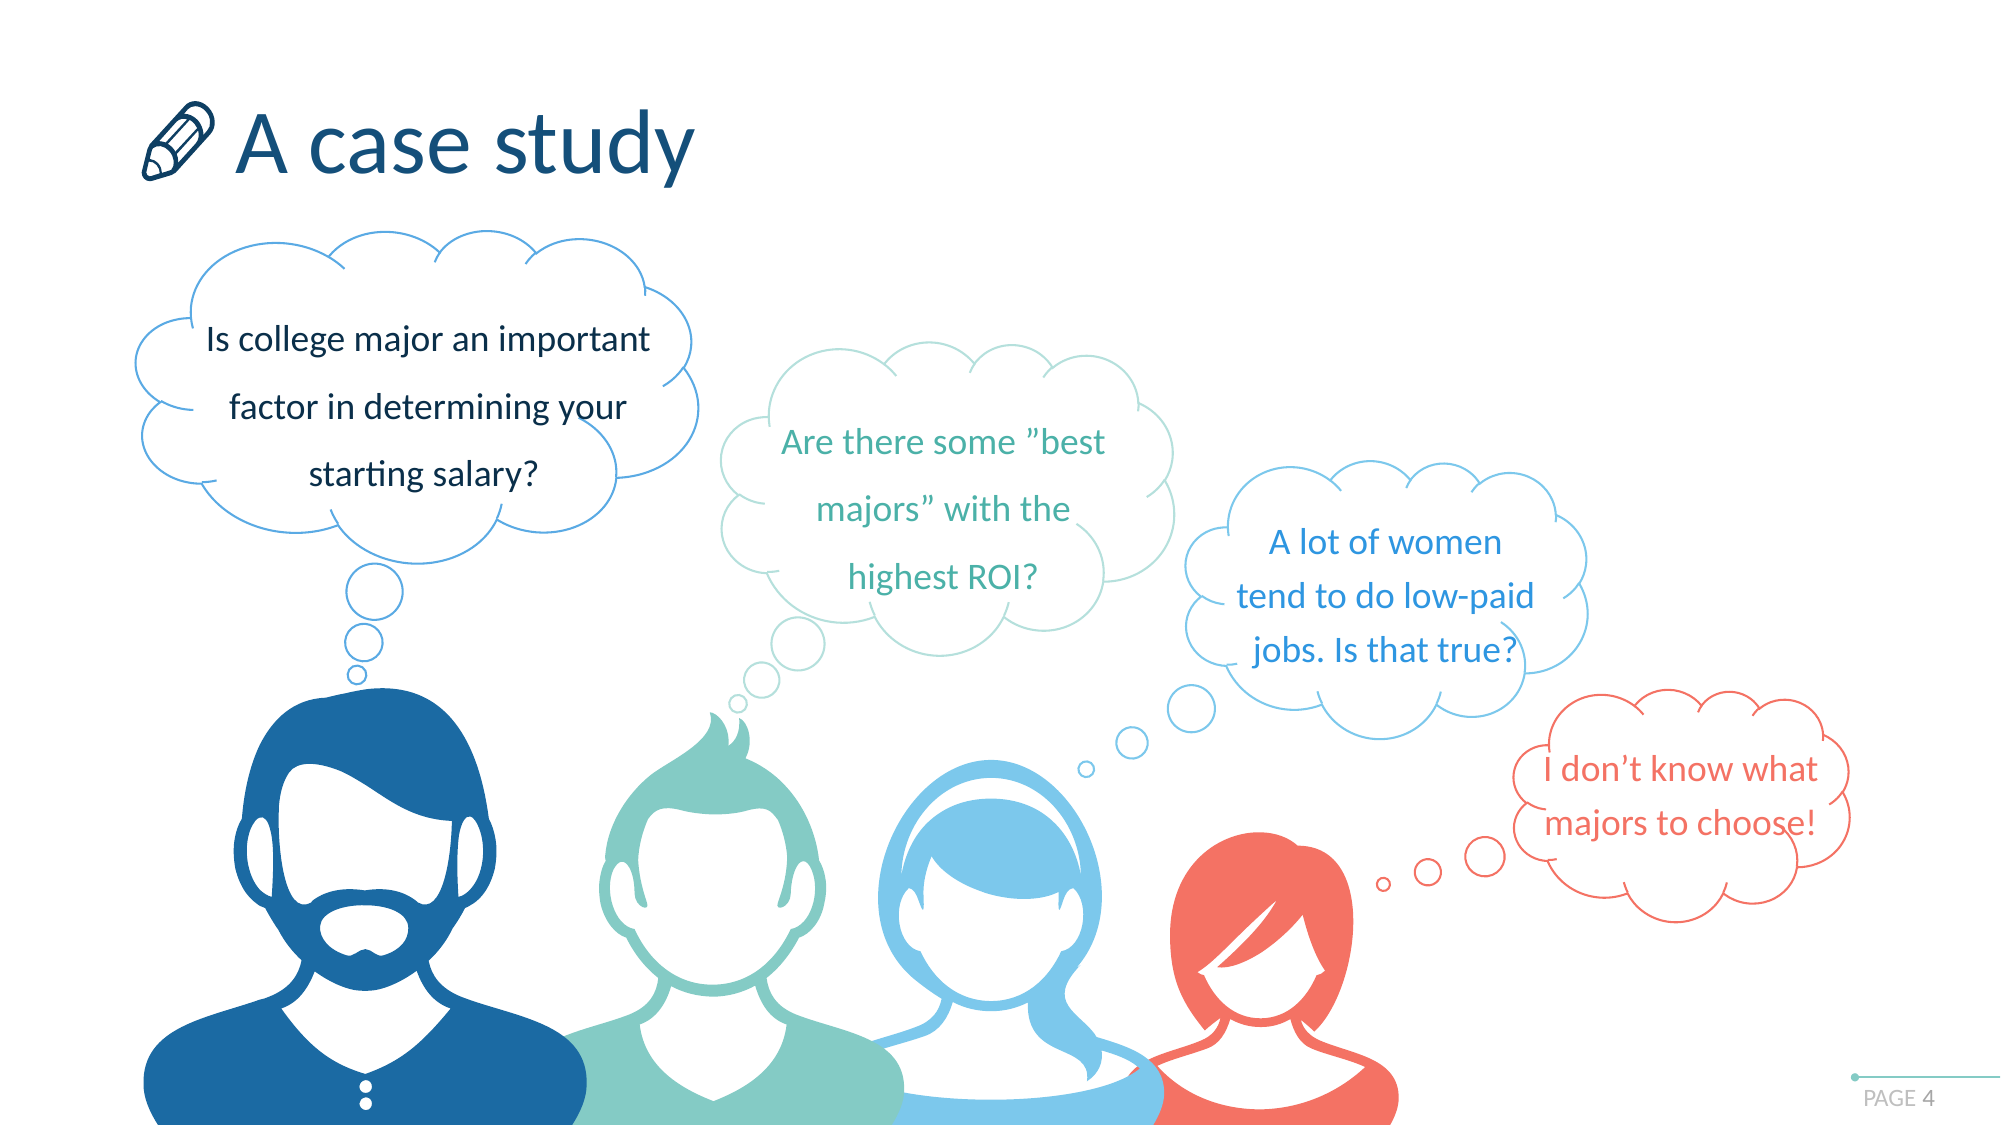

A case study

Is college major an important factor in determining your starting salary?

Are there some ”best majors” with the highest ROI?

A lot of women tend to do low-paid jobs. Is that true?

I don’t know what majors to choose!

PAGE 4